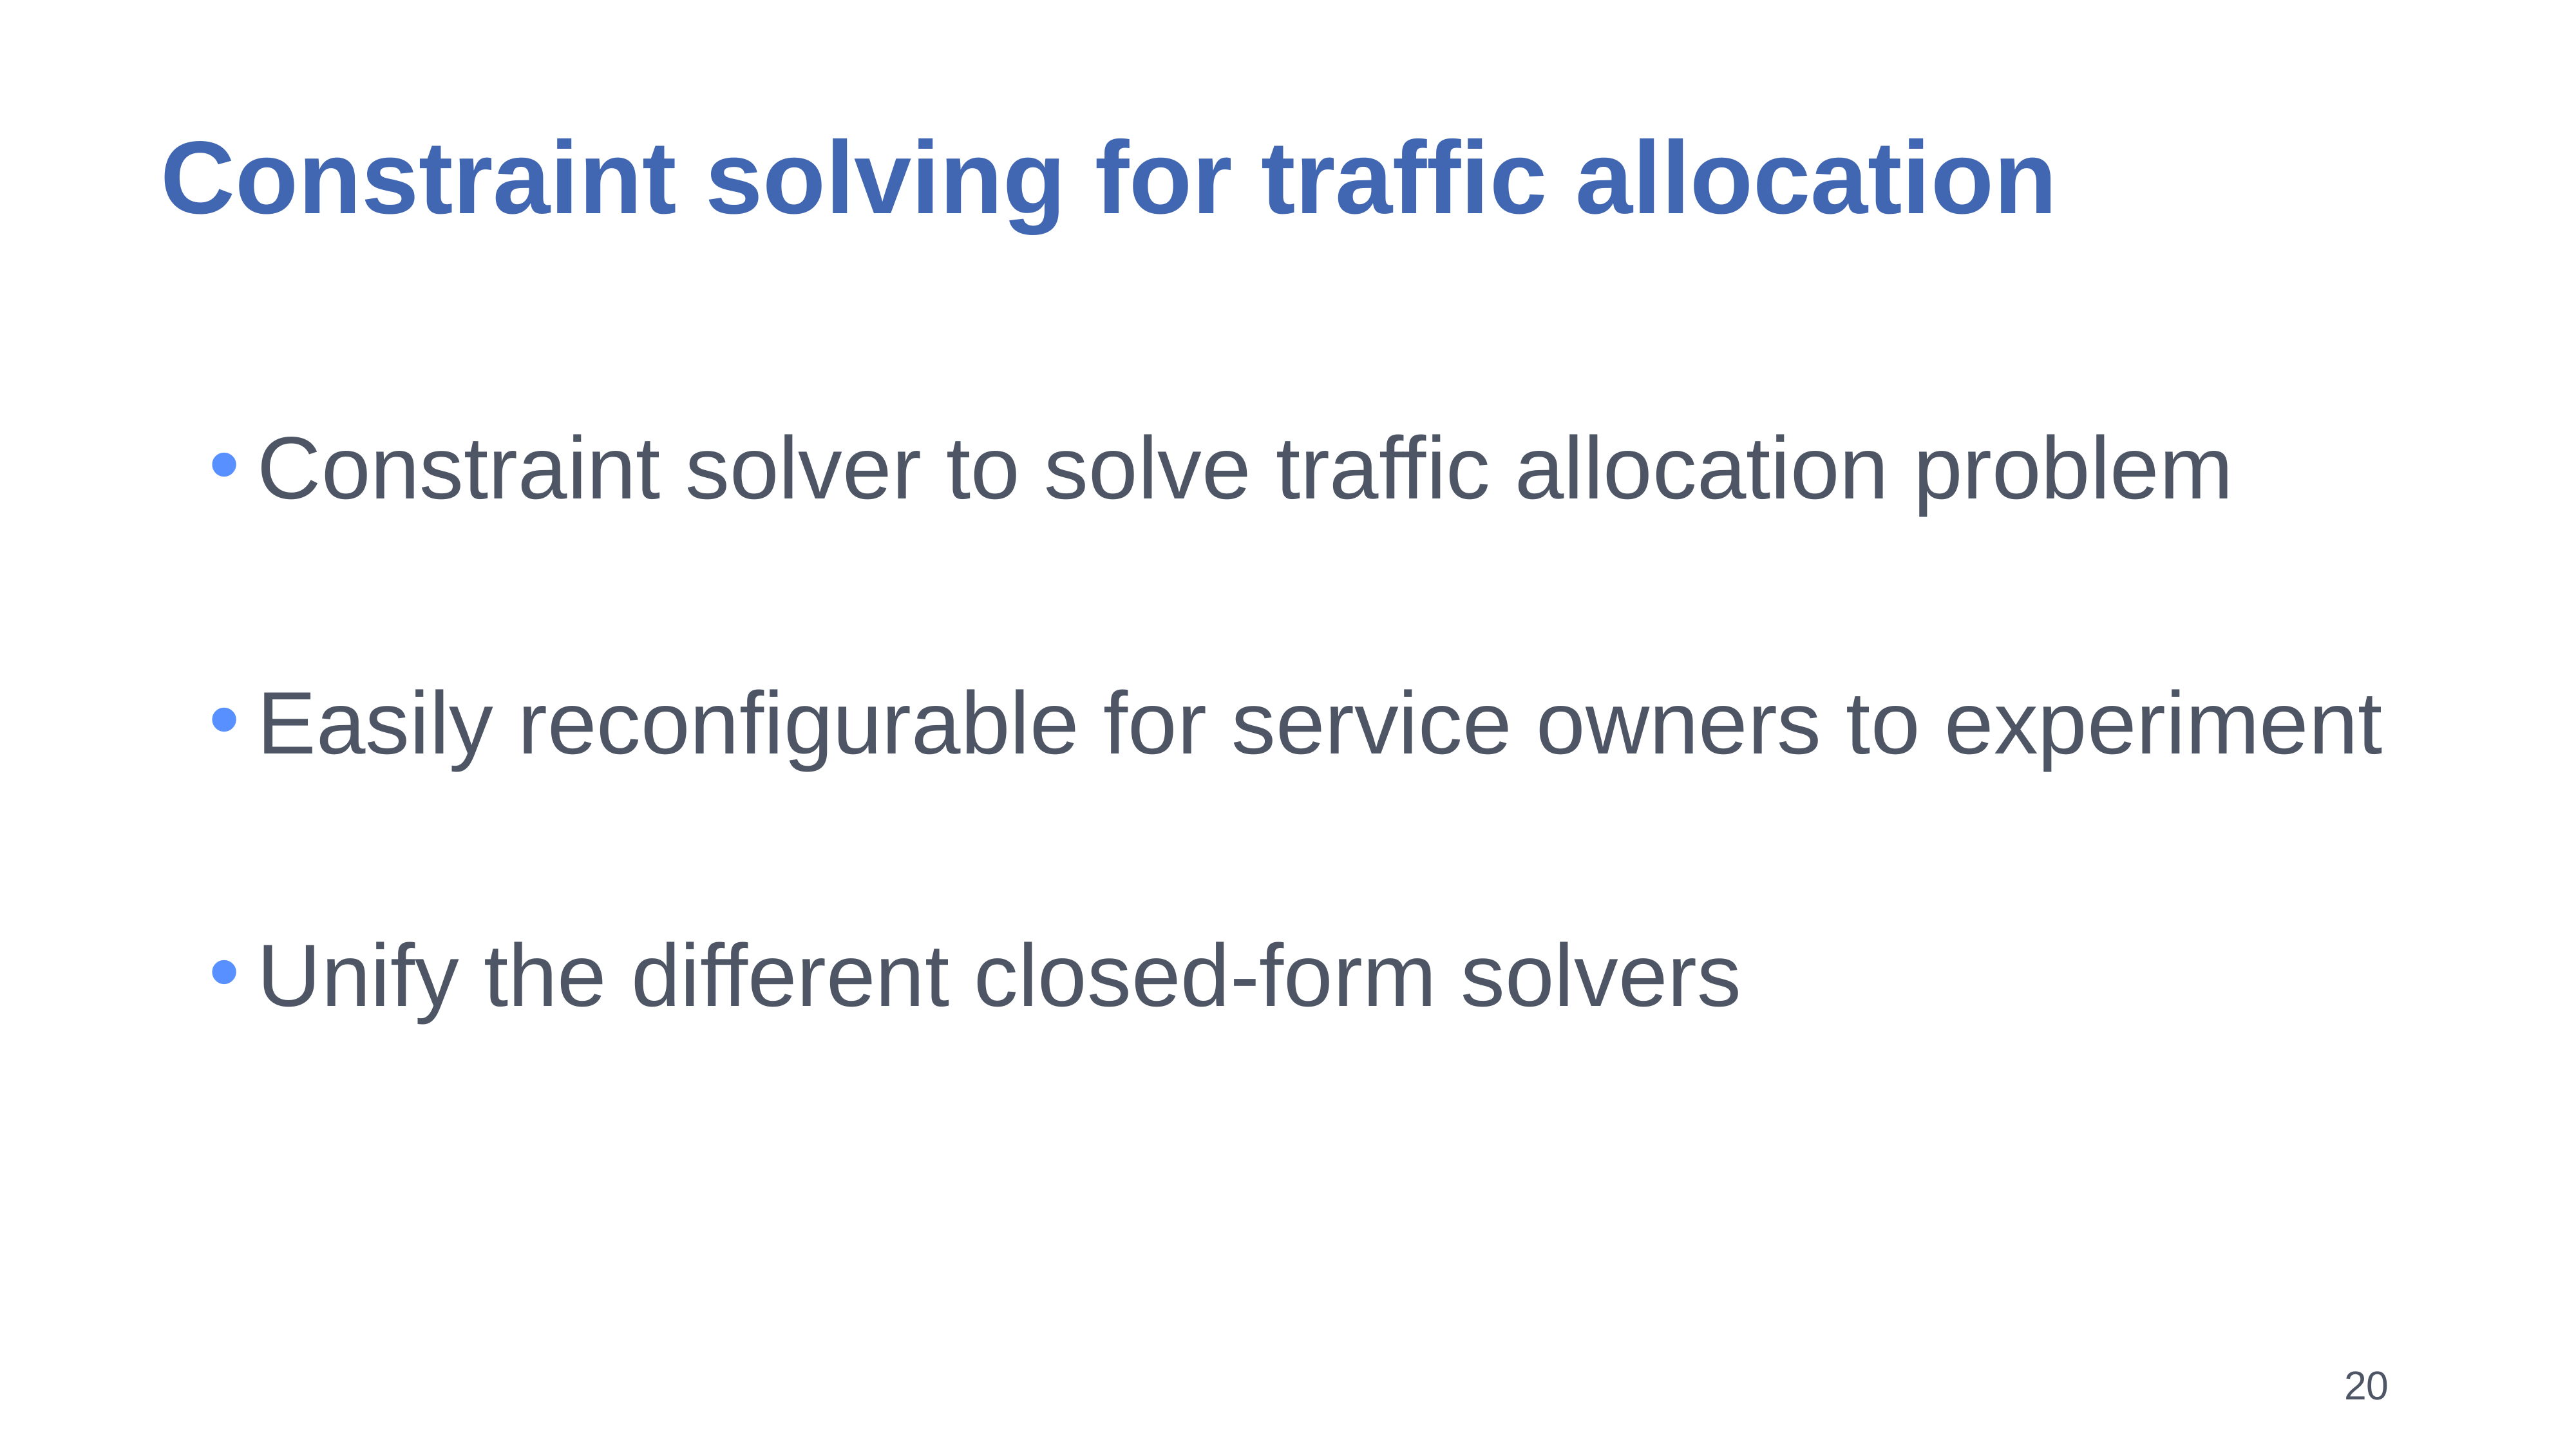

# Constraint solving for traffic allocation
Constraint solver to solve traffic allocation problem

Easily reconfigurable for service owners to experiment

Unify the different closed-form solvers

20